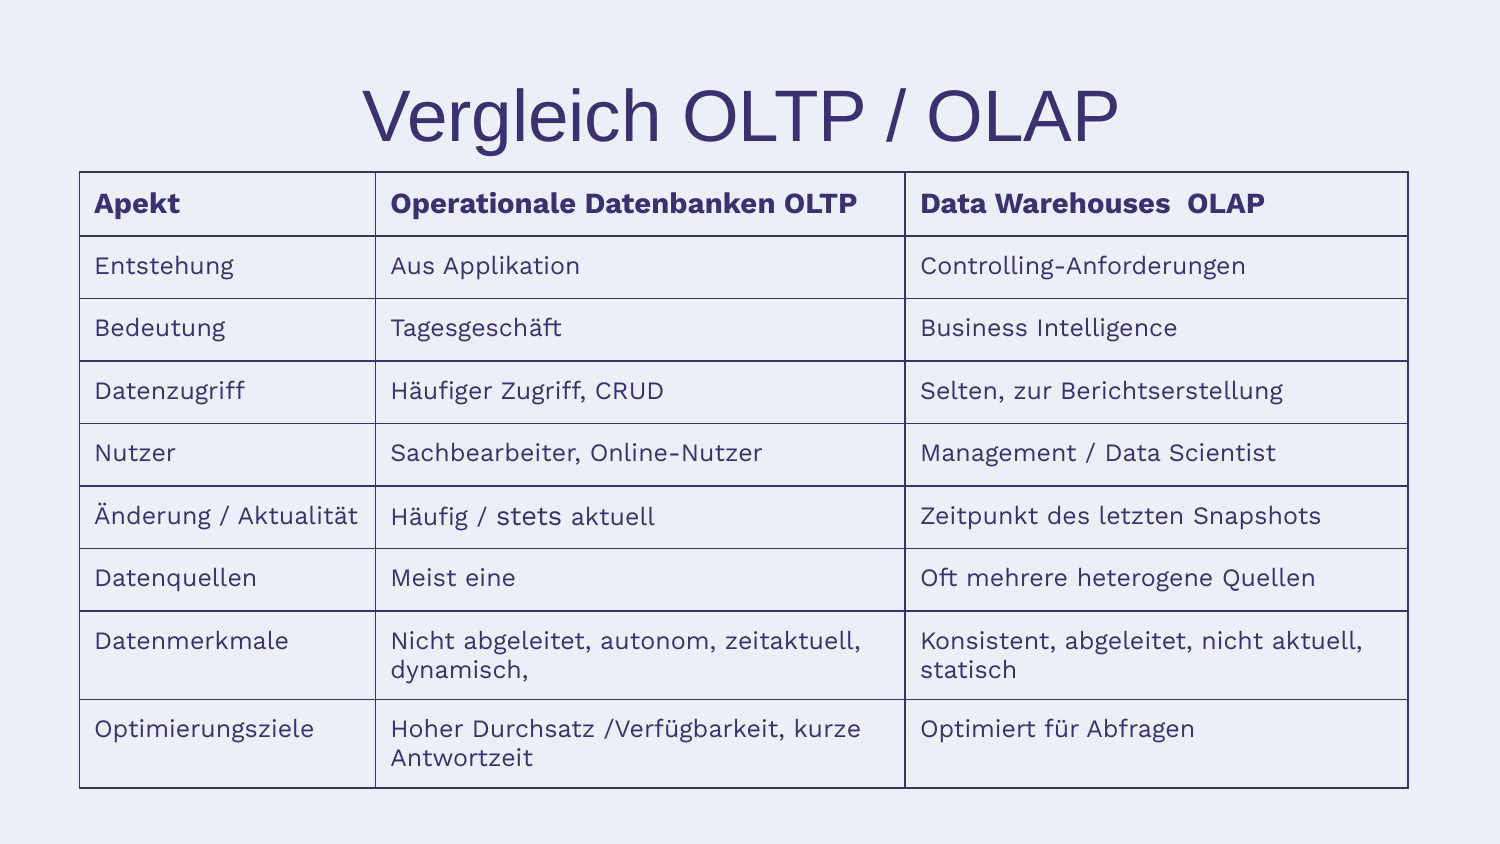

Vergleich OLTP / OLAP
| Apekt | Operationale Datenbanken OLTP | Data Warehouses OLAP |
| --- | --- | --- |
| Entstehung | Aus Applikation | Controlling-Anforderungen |
| Bedeutung | Tagesgeschäft | Business Intelligence |
| Datenzugriff | Häufiger Zugriff, CRUD | Selten, zur Berichtserstellung |
| Nutzer | Sachbearbeiter, Online-Nutzer | Management / Data Scientist |
| Änderung / Aktualität | Häufig / stets aktuell | Zeitpunkt des letzten Snapshots |
| Datenquellen | Meist eine | Oft mehrere heterogene Quellen |
| Datenmerkmale | Nicht abgeleitet, autonom, zeitaktuell, dynamisch, | Konsistent, abgeleitet, nicht aktuell, statisch |
| Optimierungsziele | Hoher Durchsatz /Verfügbarkeit, kurze Antwortzeit | Optimiert für Abfragen |